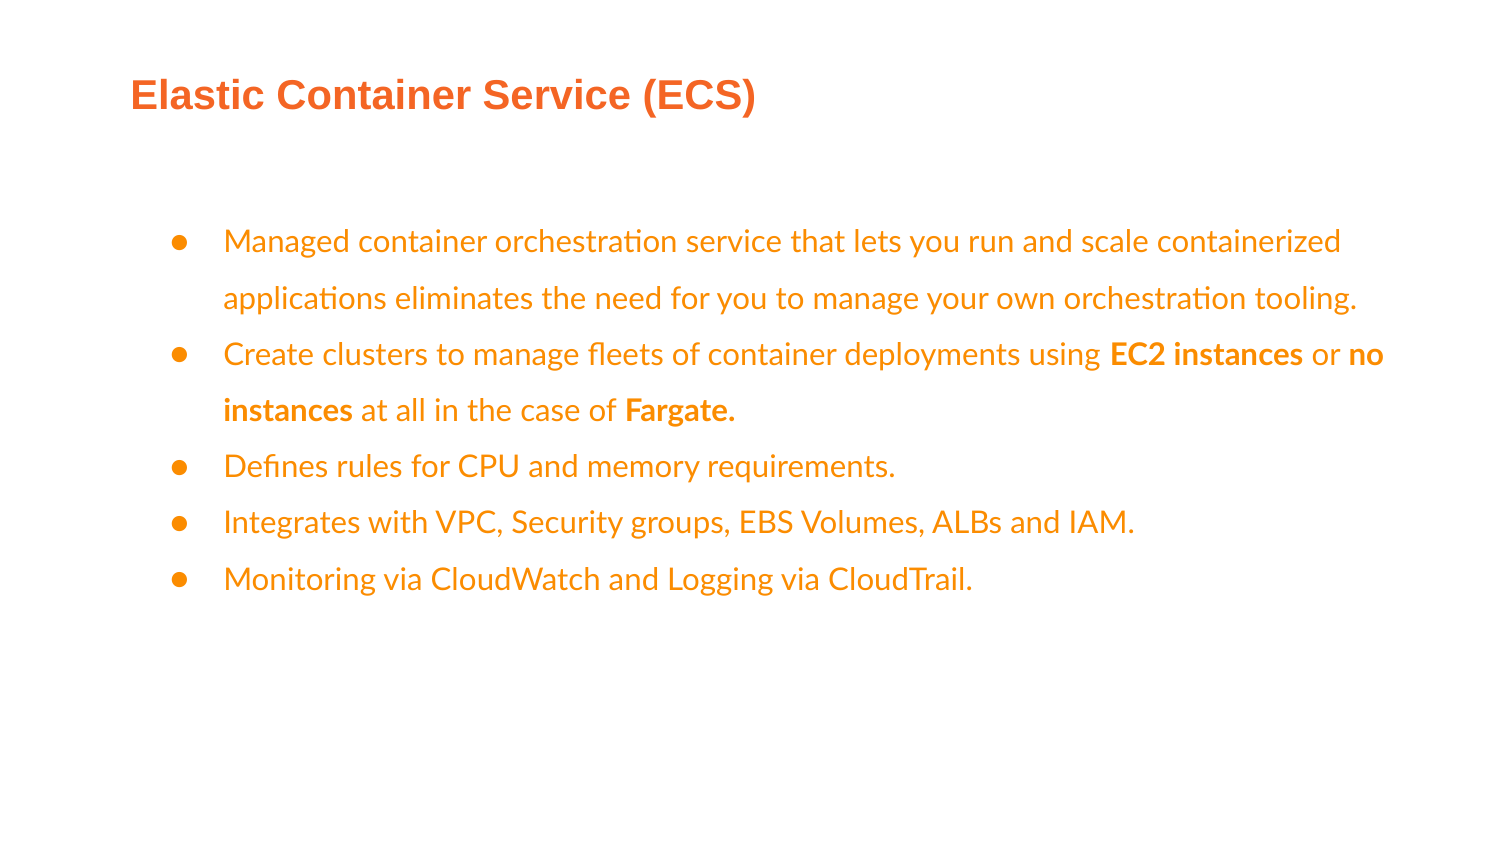

Elastic Container Service (ECS)
Managed container orchestration service that lets you run and scale containerized applications eliminates the need for you to manage your own orchestration tooling.
Create clusters to manage fleets of container deployments using EC2 instances or no instances at all in the case of Fargate.
Defines rules for CPU and memory requirements.
Integrates with VPC, Security groups, EBS Volumes, ALBs and IAM.
Monitoring via CloudWatch and Logging via CloudTrail.